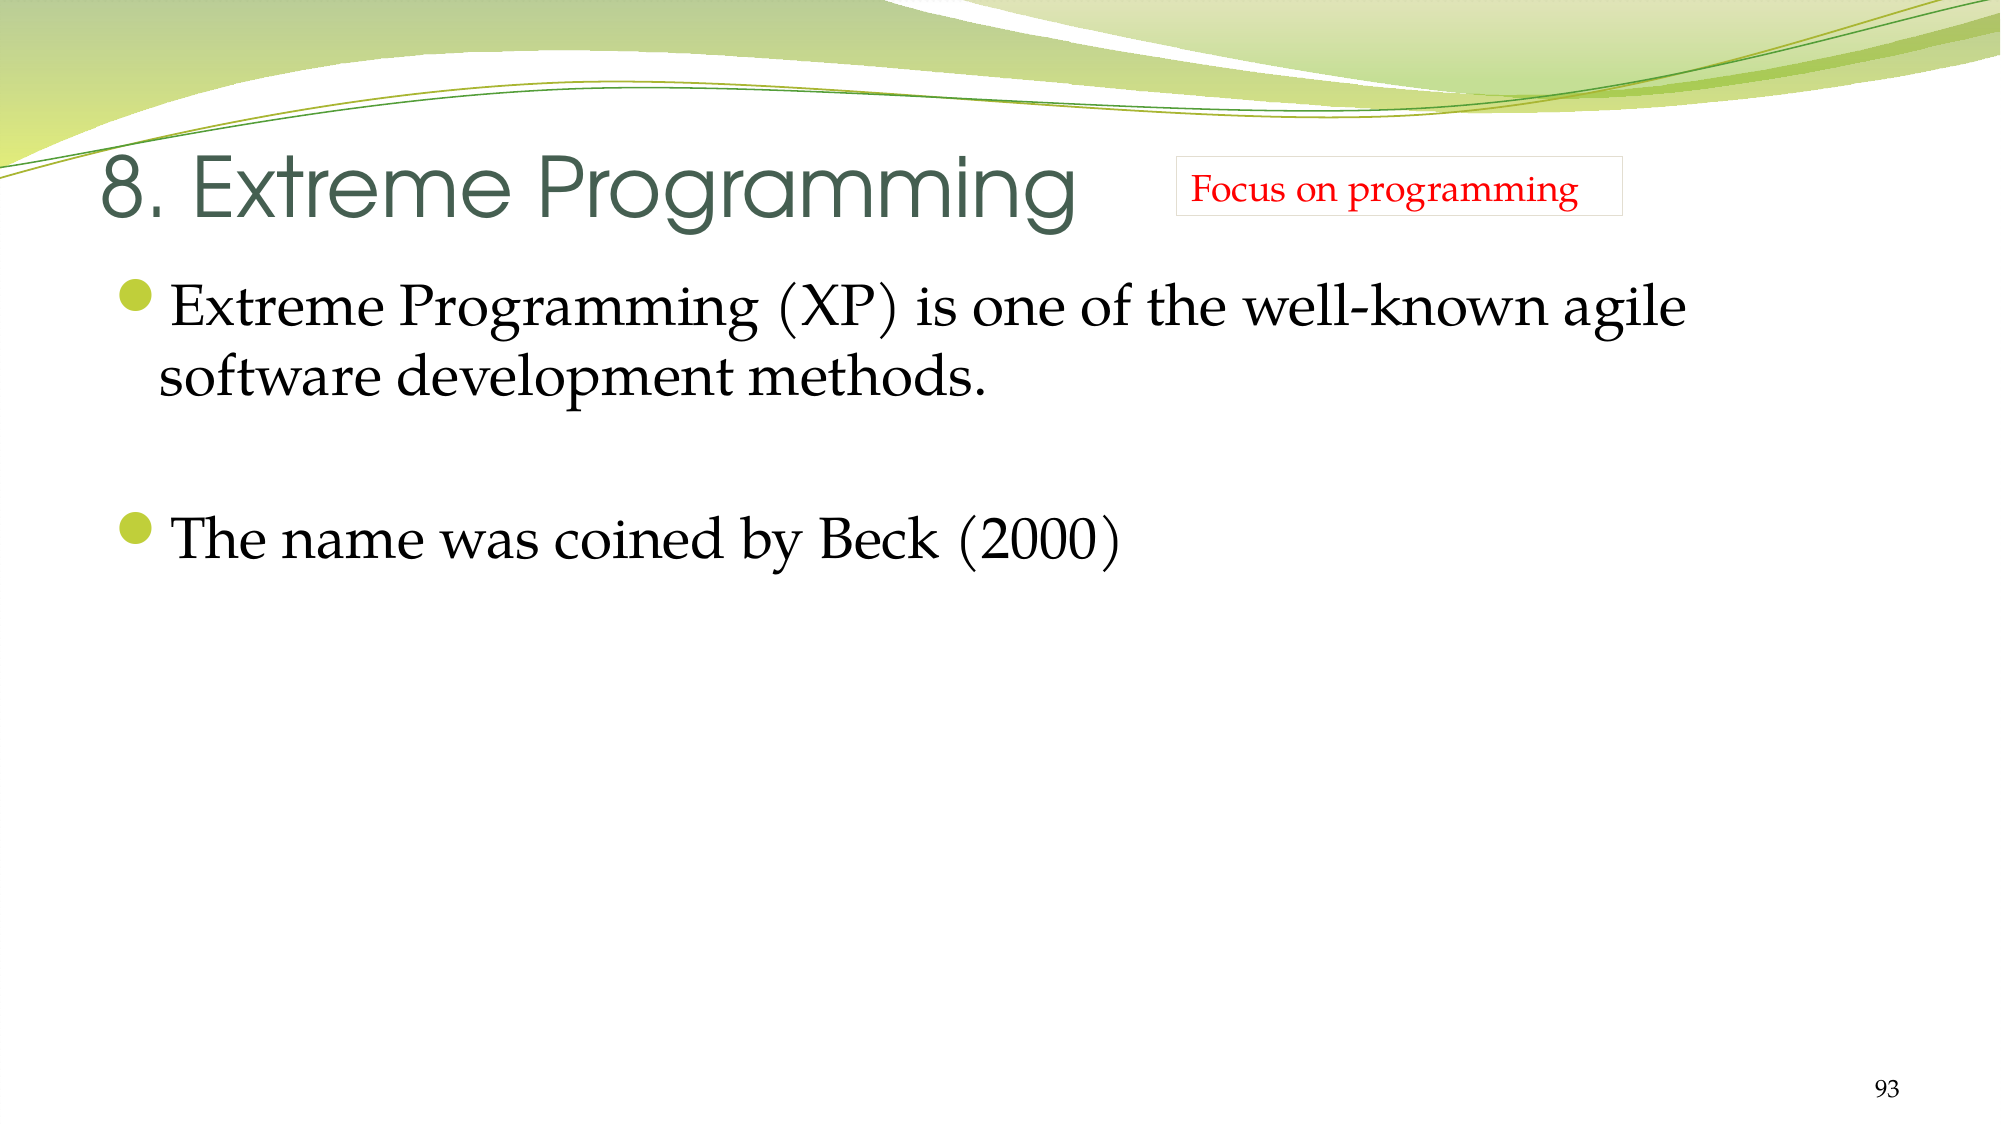

# 8. Extreme Programming
Focus on programming
Extreme Programming (XP) is one of the well-known agile software development methods.

The name was coined by Beck (2000)
93